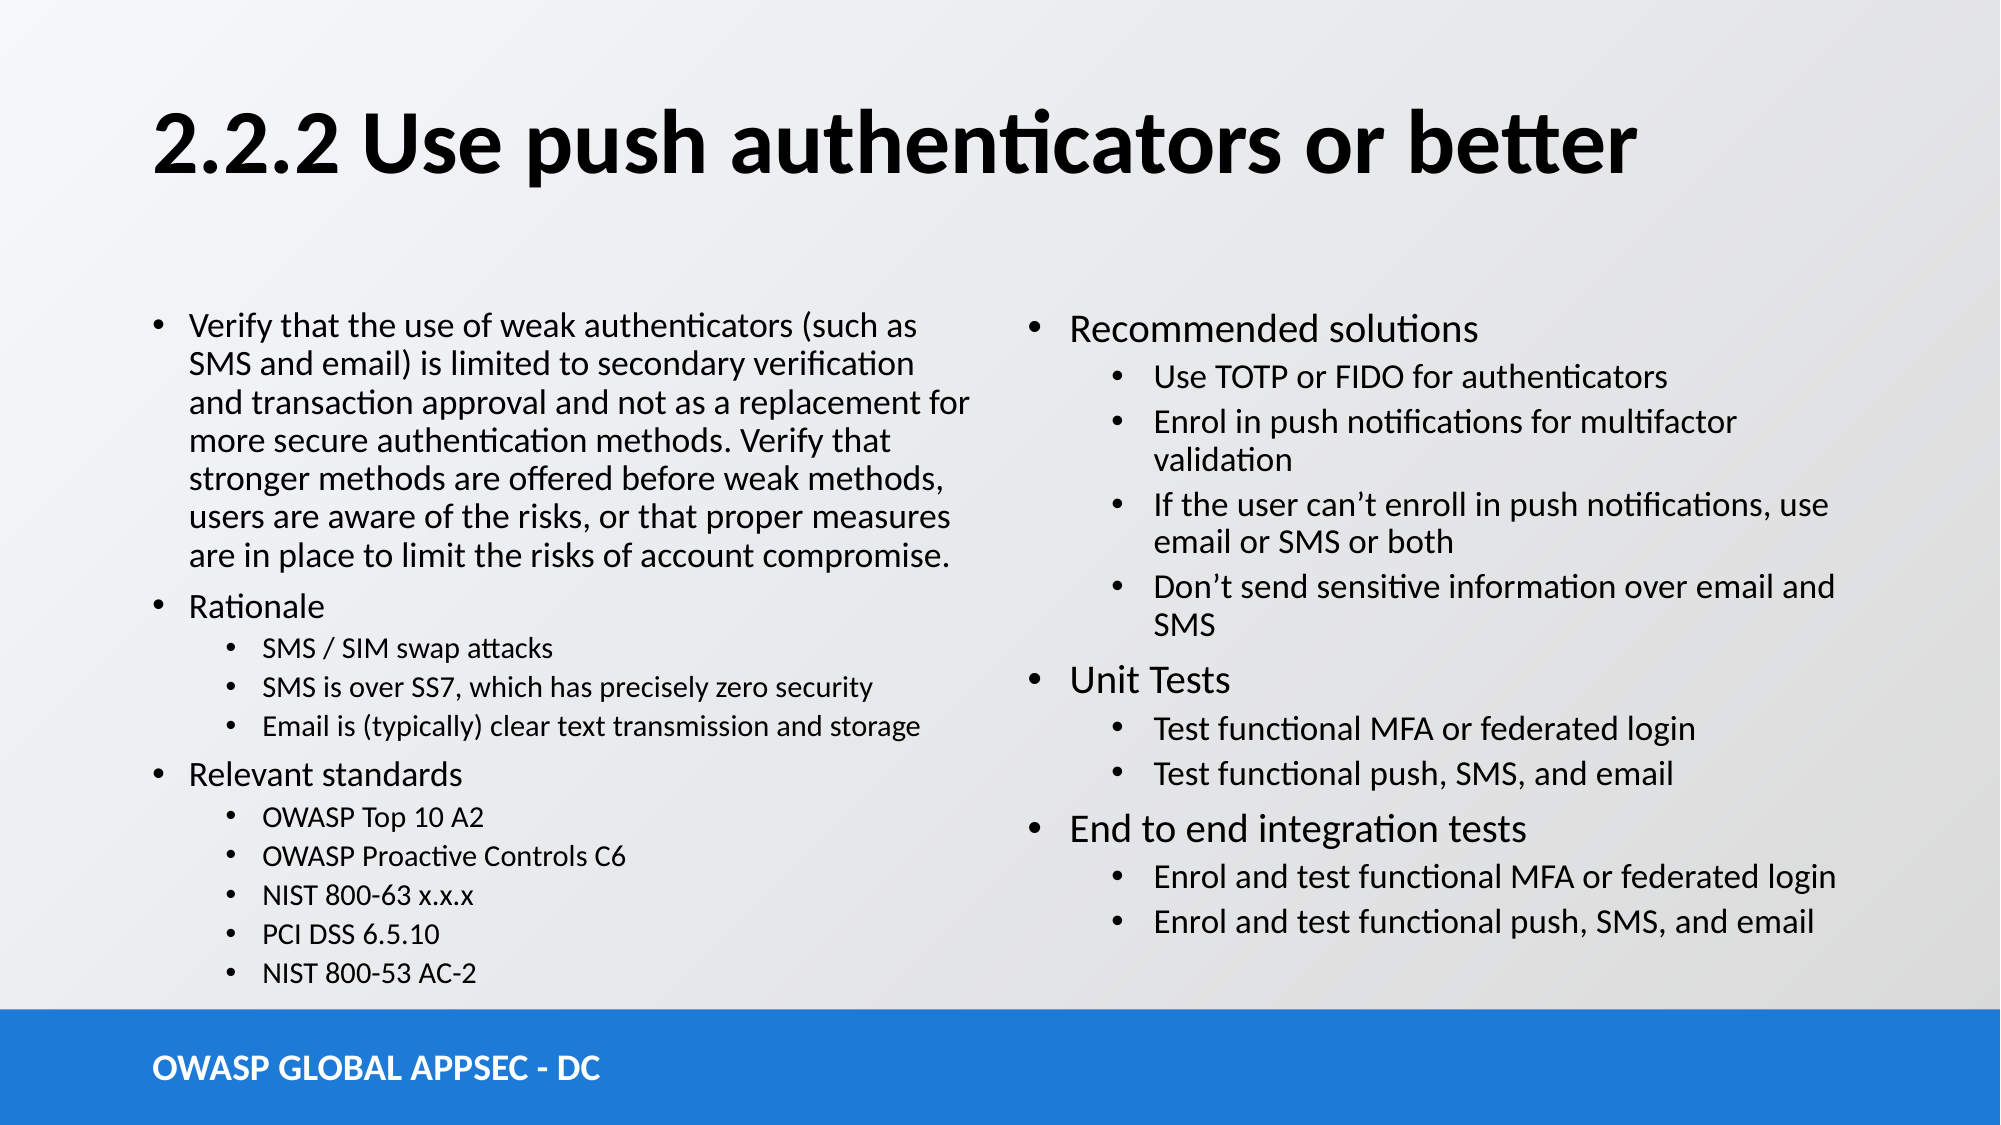

# 2.2.2 Use push authenticators or better
Verify that the use of weak authenticators (such as SMS and email) is limited to secondary verification and transaction approval and not as a replacement for more secure authentication methods. Verify that stronger methods are offered before weak methods, users are aware of the risks, or that proper measures are in place to limit the risks of account compromise.
Rationale
SMS / SIM swap attacks
SMS is over SS7, which has precisely zero security
Email is (typically) clear text transmission and storage
Relevant standards
OWASP Top 10 A2
OWASP Proactive Controls C6
NIST 800-63 x.x.x
PCI DSS 6.5.10
NIST 800-53 AC-2

Recommended solutions
Use TOTP or FIDO for authenticators
Enrol in push notifications for multifactor validation
If the user can’t enroll in push notifications, use email or SMS or both
Don’t send sensitive information over email and SMS
Unit Tests
Test functional MFA or federated login
Test functional push, SMS, and email
End to end integration tests
Enrol and test functional MFA or federated login
Enrol and test functional push, SMS, and email